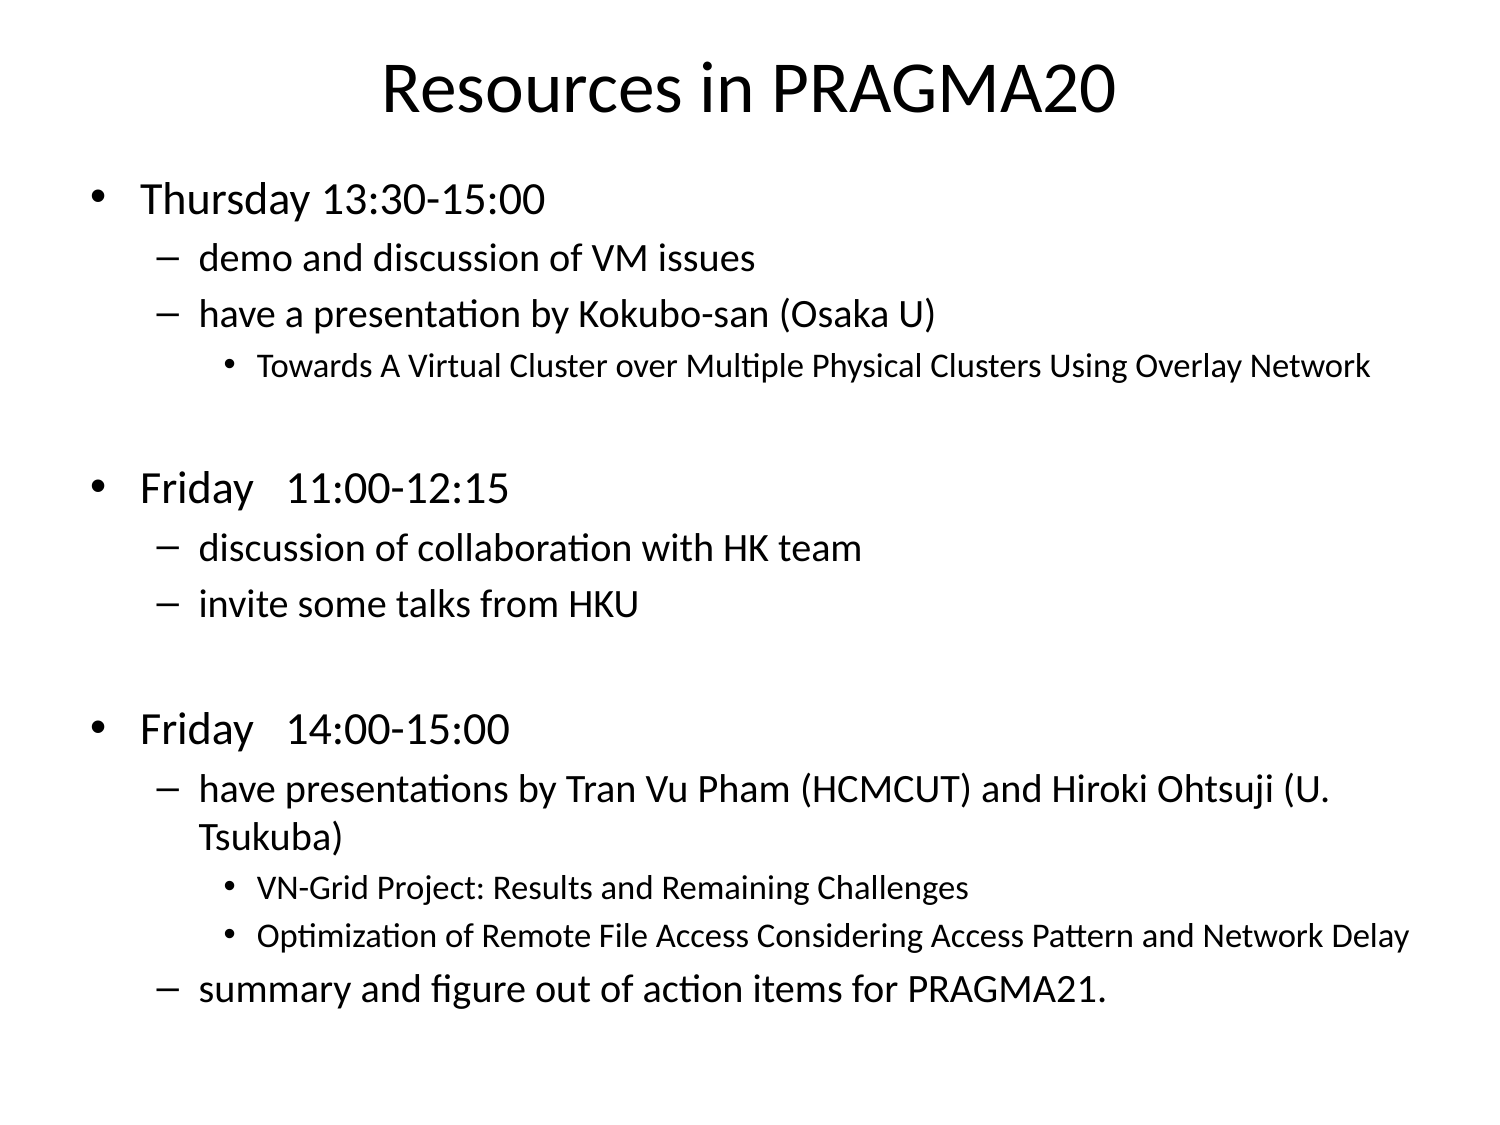

# Resources in PRAGMA20
Thursday 13:30-15:00
demo and discussion of VM issues
have a presentation by Kokubo-san (Osaka U)
Towards A Virtual Cluster over Multiple Physical Clusters Using Overlay Network

Friday   11:00-12:15
discussion of collaboration with HK team
invite some talks from HKU

Friday   14:00-15:00
have presentations by Tran Vu Pham (HCMCUT) and Hiroki Ohtsuji (U. Tsukuba)
VN-Grid Project: Results and Remaining Challenges
Optimization of Remote File Access Considering Access Pattern and Network Delay
summary and figure out of action items for PRAGMA21.